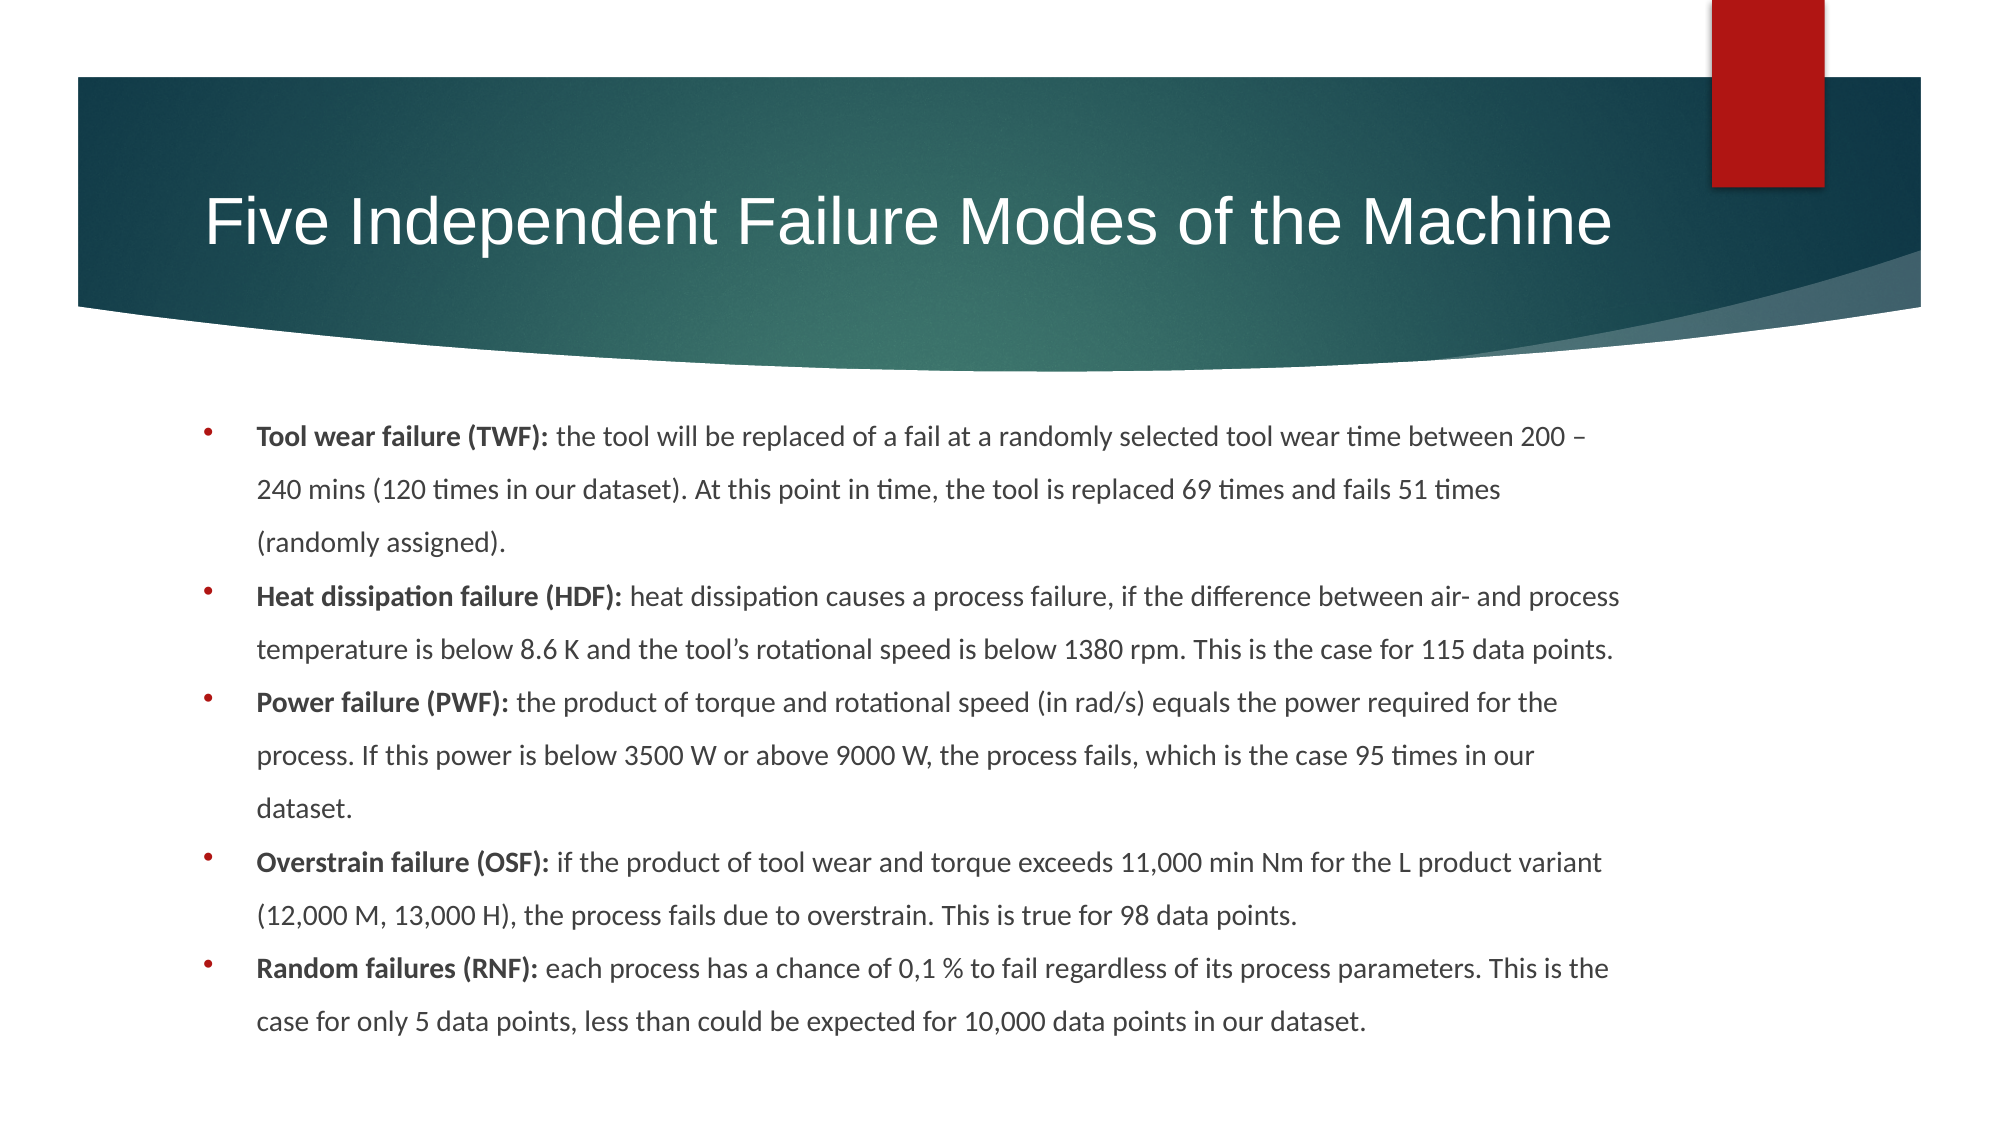

# Five Independent Failure Modes of the Machine
Tool wear failure (TWF): the tool will be replaced of a fail at a randomly selected tool wear time between 200 – 240 mins (120 times in our dataset). At this point in time, the tool is replaced 69 times and fails 51 times (randomly assigned).
Heat dissipation failure (HDF): heat dissipation causes a process failure, if the difference between air- and process temperature is below 8.6 K and the tool’s rotational speed is below 1380 rpm. This is the case for 115 data points.
Power failure (PWF): the product of torque and rotational speed (in rad/s) equals the power required for the process. If this power is below 3500 W or above 9000 W, the process fails, which is the case 95 times in our dataset.
Overstrain failure (OSF): if the product of tool wear and torque exceeds 11,000 min Nm for the L product variant (12,000 M, 13,000 H), the process fails due to overstrain. This is true for 98 data points.
Random failures (RNF): each process has a chance of 0,1 % to fail regardless of its process parameters. This is the case for only 5 data points, less than could be expected for 10,000 data points in our dataset.